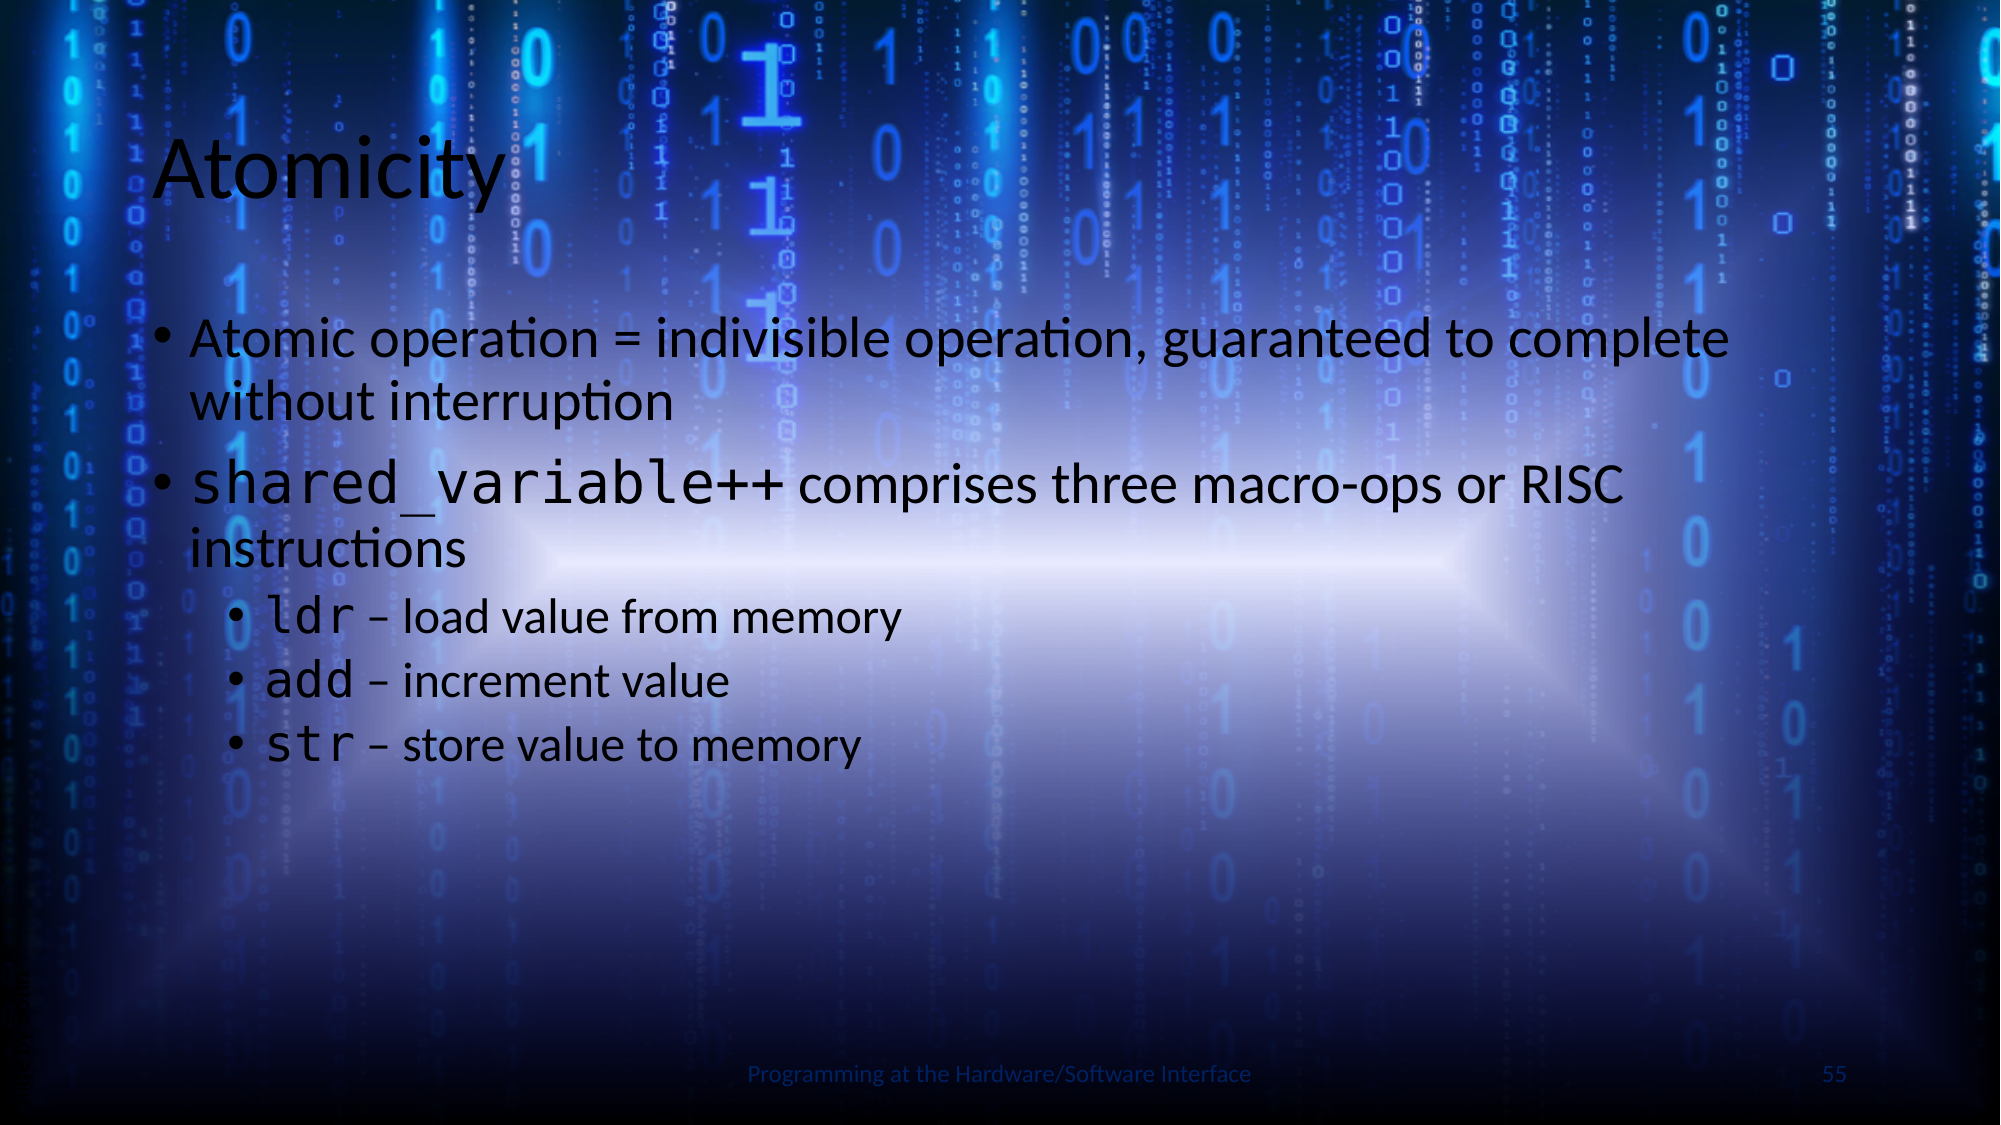

# Atomicity
Atomic operation = indivisible operation, guaranteed to complete without interruption
shared_variable++ comprises three macro-ops or RISC instructions
ldr – load value from memory
add – increment value
str – store value to memory

Slide by Bohn
Programming at the Hardware/Software Interface
55